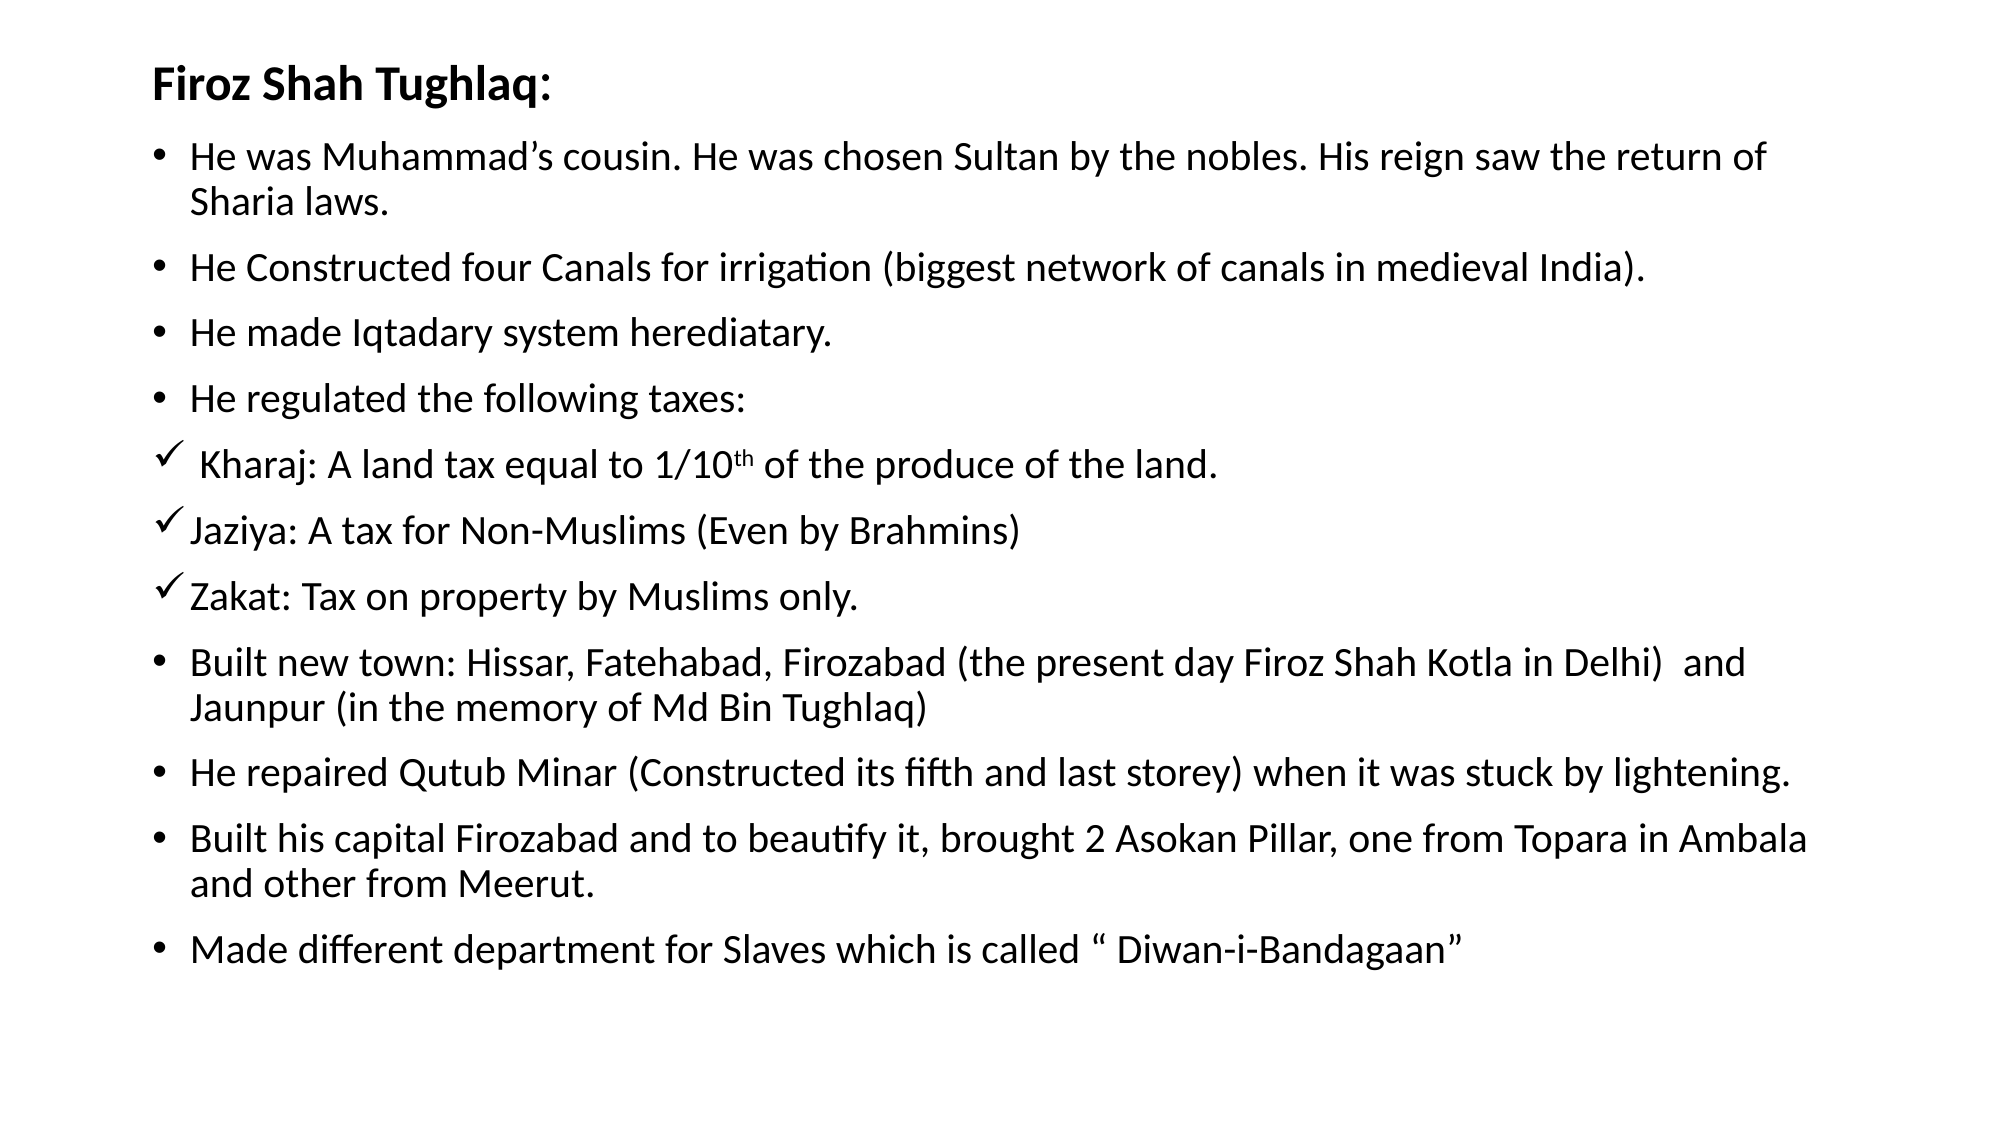

Firoz Shah Tughlaq:
He was Muhammad’s cousin. He was chosen Sultan by the nobles. His reign saw the return of Sharia laws.
He Constructed four Canals for irrigation (biggest network of canals in medieval India).
He made Iqtadary system herediatary.
He regulated the following taxes:
 Kharaj: A land tax equal to 1/10th of the produce of the land.
Jaziya: A tax for Non-Muslims (Even by Brahmins)
Zakat: Tax on property by Muslims only.
Built new town: Hissar, Fatehabad, Firozabad (the present day Firoz Shah Kotla in Delhi)  and  Jaunpur (in the memory of Md Bin Tughlaq)
He repaired Qutub Minar (Constructed its fifth and last storey) when it was stuck by lightening.
Built his capital Firozabad and to beautify it, brought 2 Asokan Pillar, one from Topara in Ambala and other from Meerut.
Made different department for Slaves which is called “ Diwan-i-Bandagaan”

#